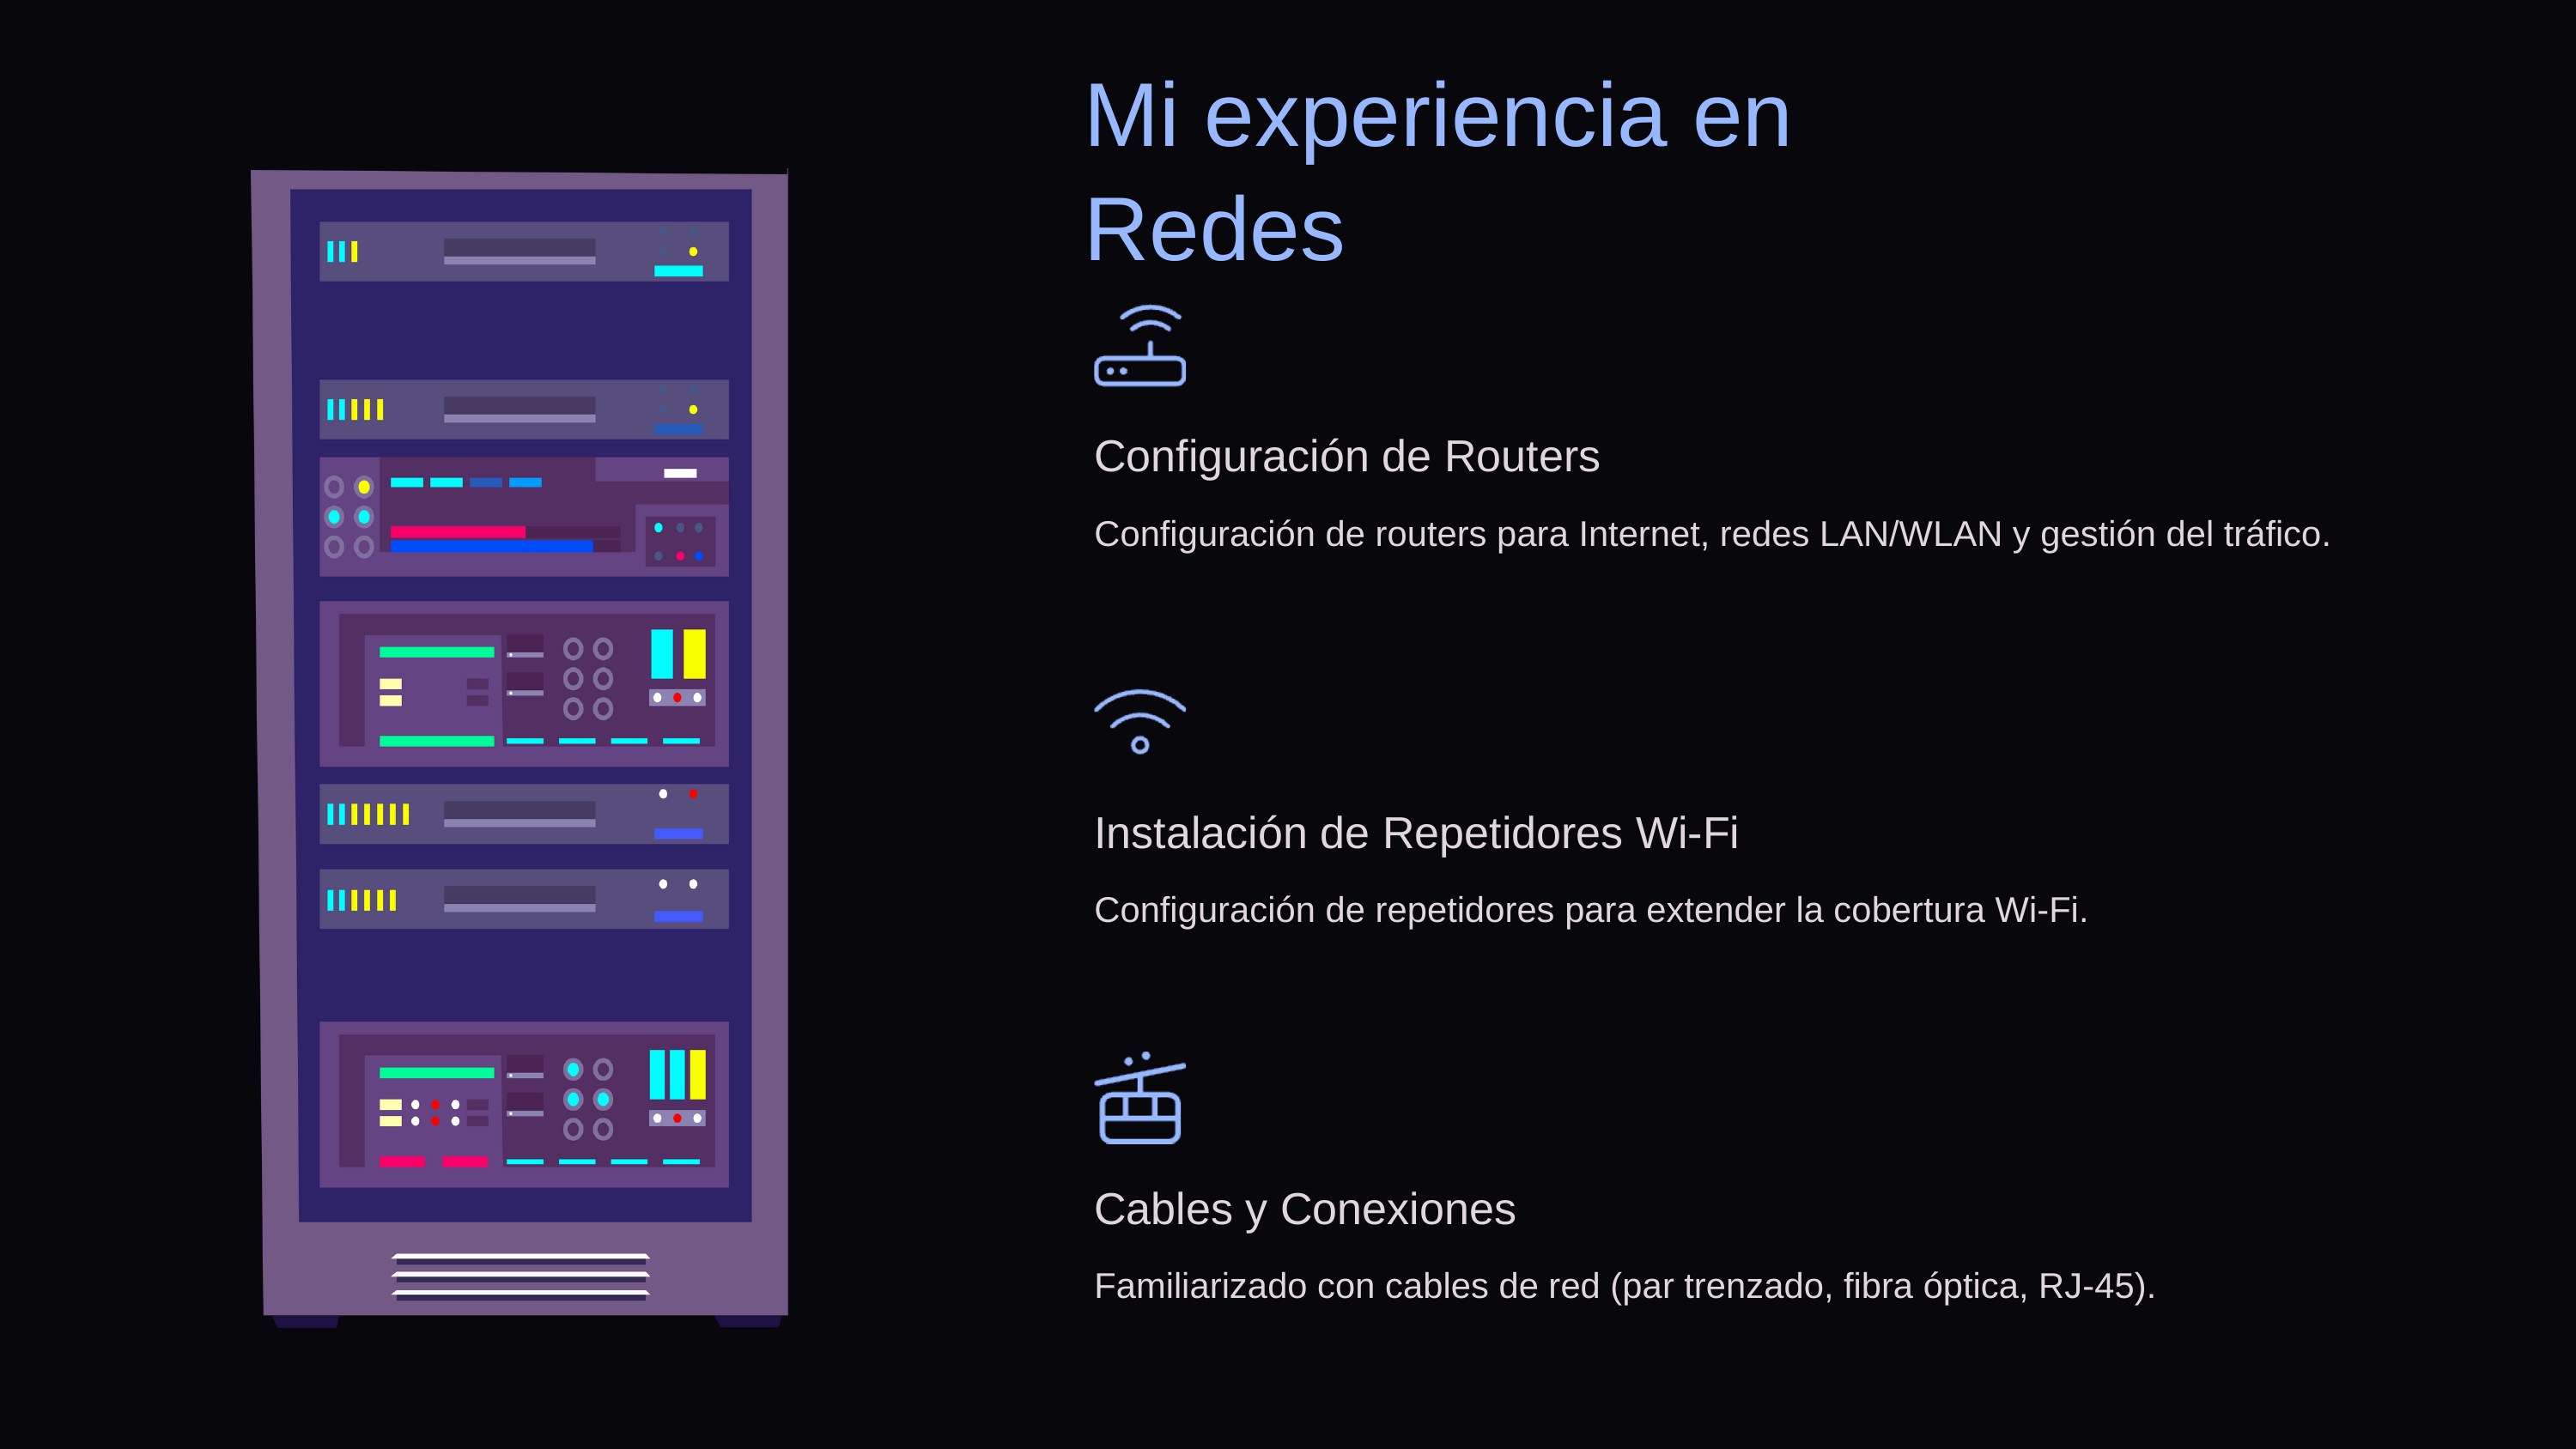

Mi experiencia en Redes

Configuración de Routers
Configuración de routers para Internet, redes LAN/WLAN y gestión del tráfico.

Instalación de Repetidores Wi-Fi
Configuración de repetidores para extender la cobertura Wi-Fi.

Cables y Conexiones
Familiarizado con cables de red (par trenzado, fibra óptica, RJ-45).